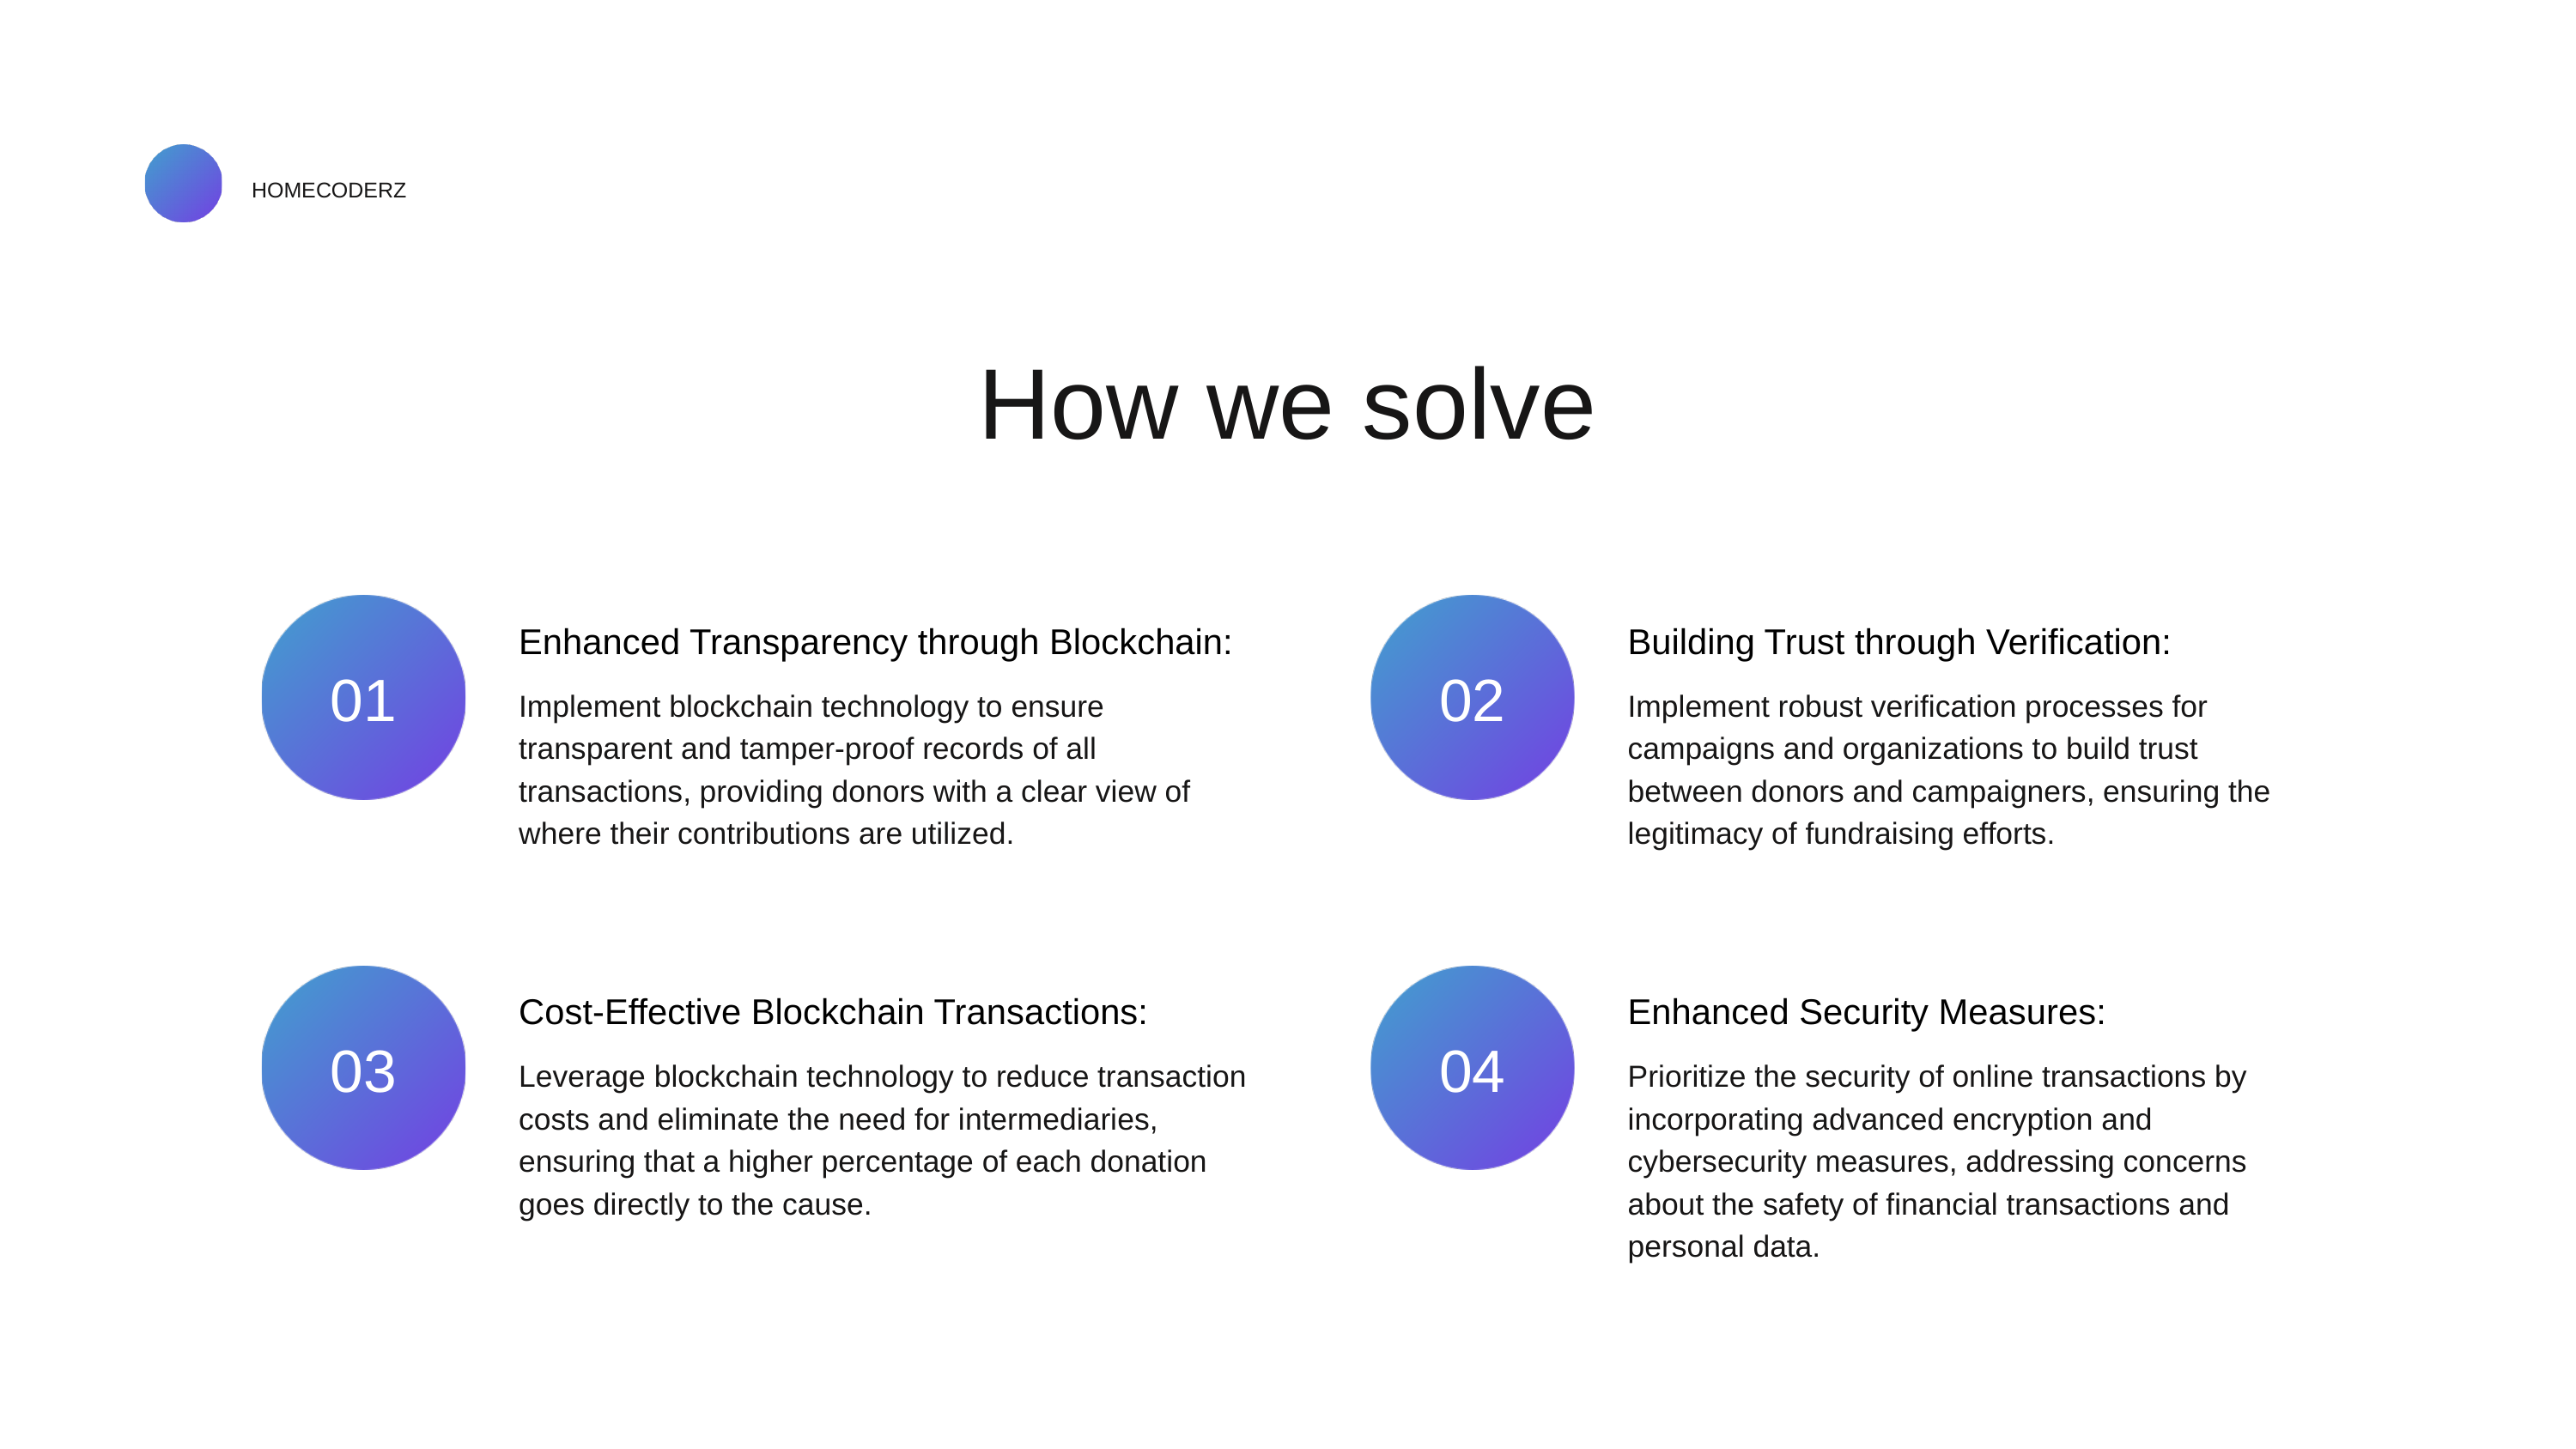

HOMECODERZ
How we solve

Enhanced Transparency through Blockchain:
Building Trust through Verification:
01
02
Implement blockchain technology to ensure transparent and tamper-proof records of all transactions, providing donors with a clear view of where their contributions are utilized.
Implement robust verification processes for campaigns and organizations to build trust between donors and campaigners, ensuring the legitimacy of fundraising efforts.

Cost-Effective Blockchain Transactions:
Enhanced Security Measures:
03
04
Leverage blockchain technology to reduce transaction costs and eliminate the need for intermediaries, ensuring that a higher percentage of each donation goes directly to the cause.
Prioritize the security of online transactions by incorporating advanced encryption and cybersecurity measures, addressing concerns about the safety of financial transactions and personal data.